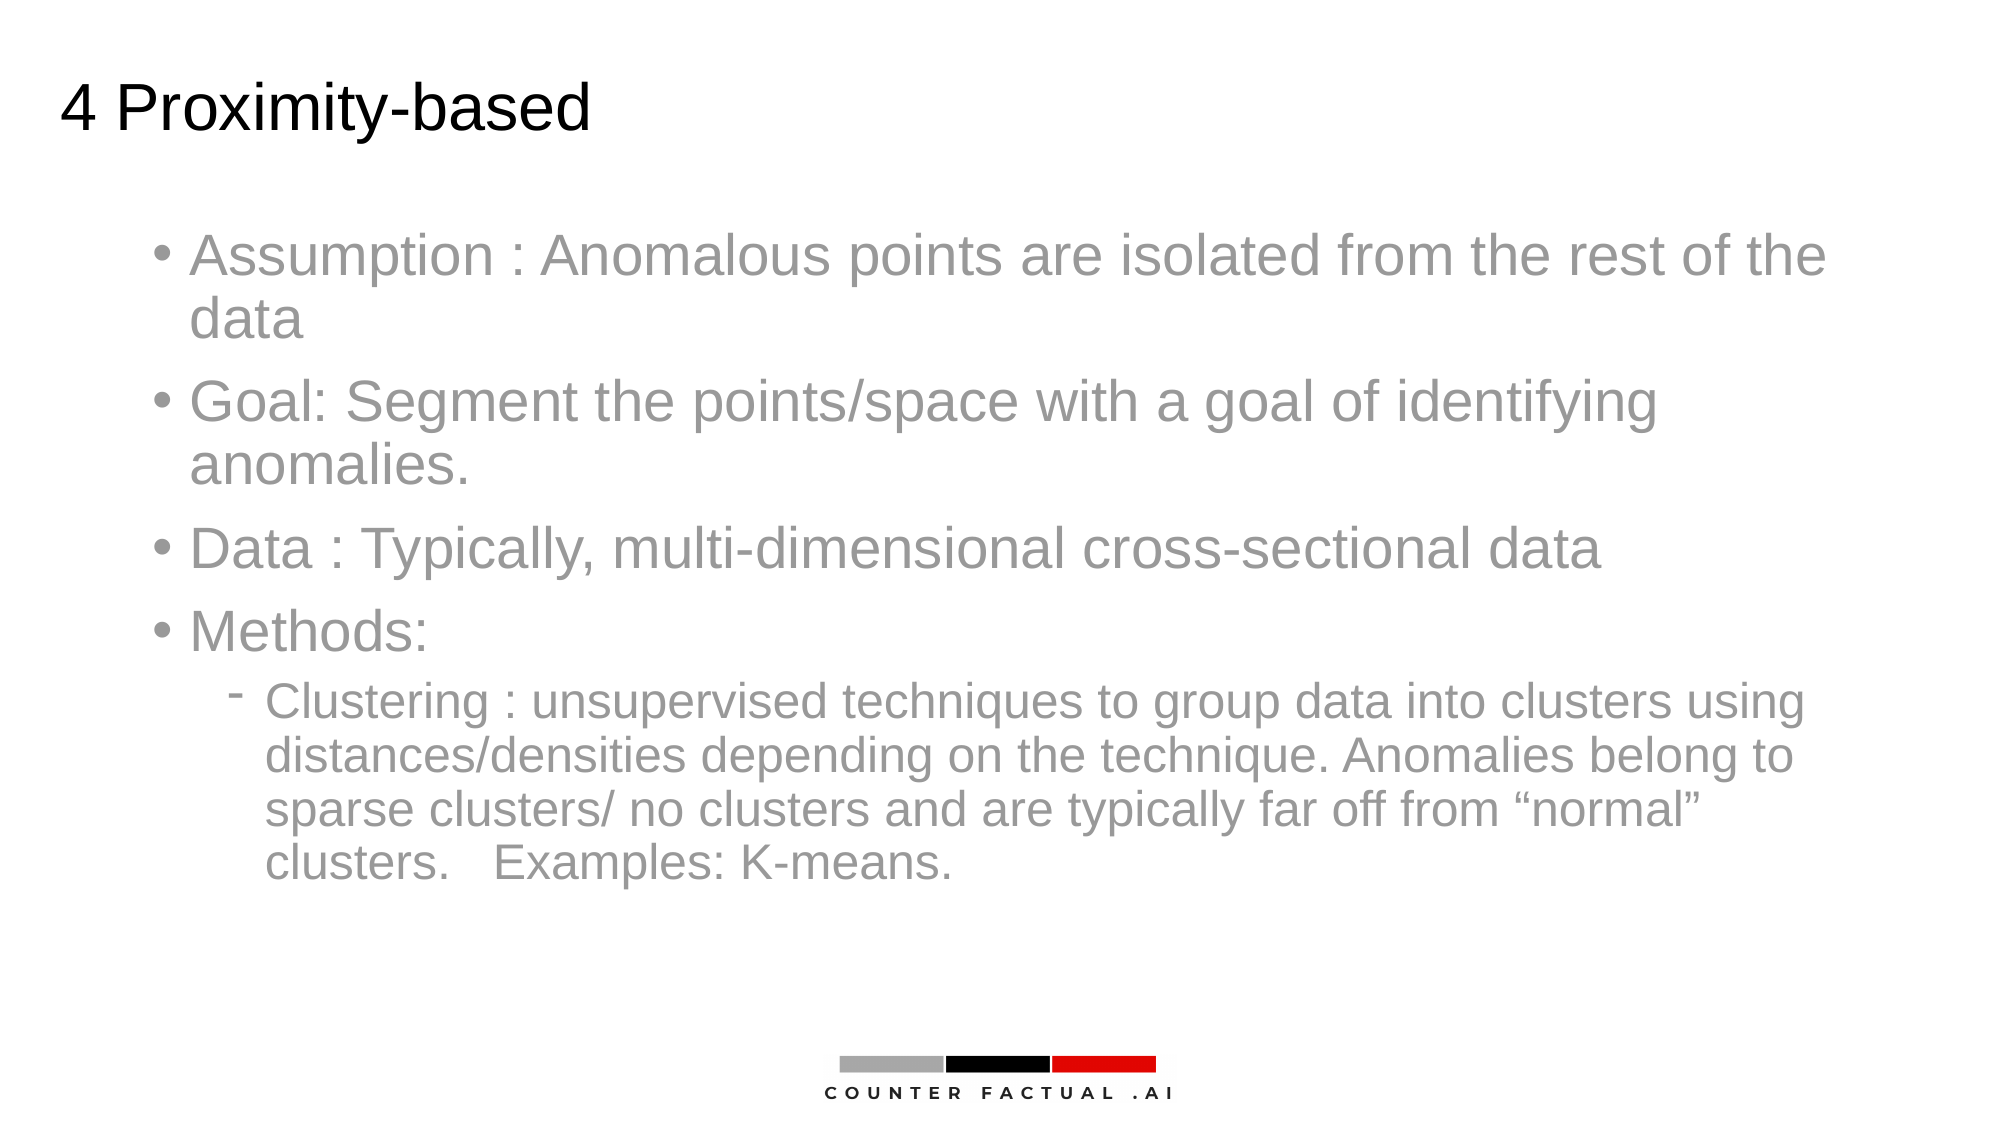

# 4 Proximity-based
Assumption : Anomalous points are isolated from the rest of the data
Goal: Segment the points/space with a goal of identifying anomalies.
Data : Typically, multi-dimensional cross-sectional data
Methods:
Clustering : unsupervised techniques to group data into clusters using distances/densities depending on the technique. Anomalies belong to sparse clusters/ no clusters and are typically far off from “normal” clusters.   Examples: K-means.